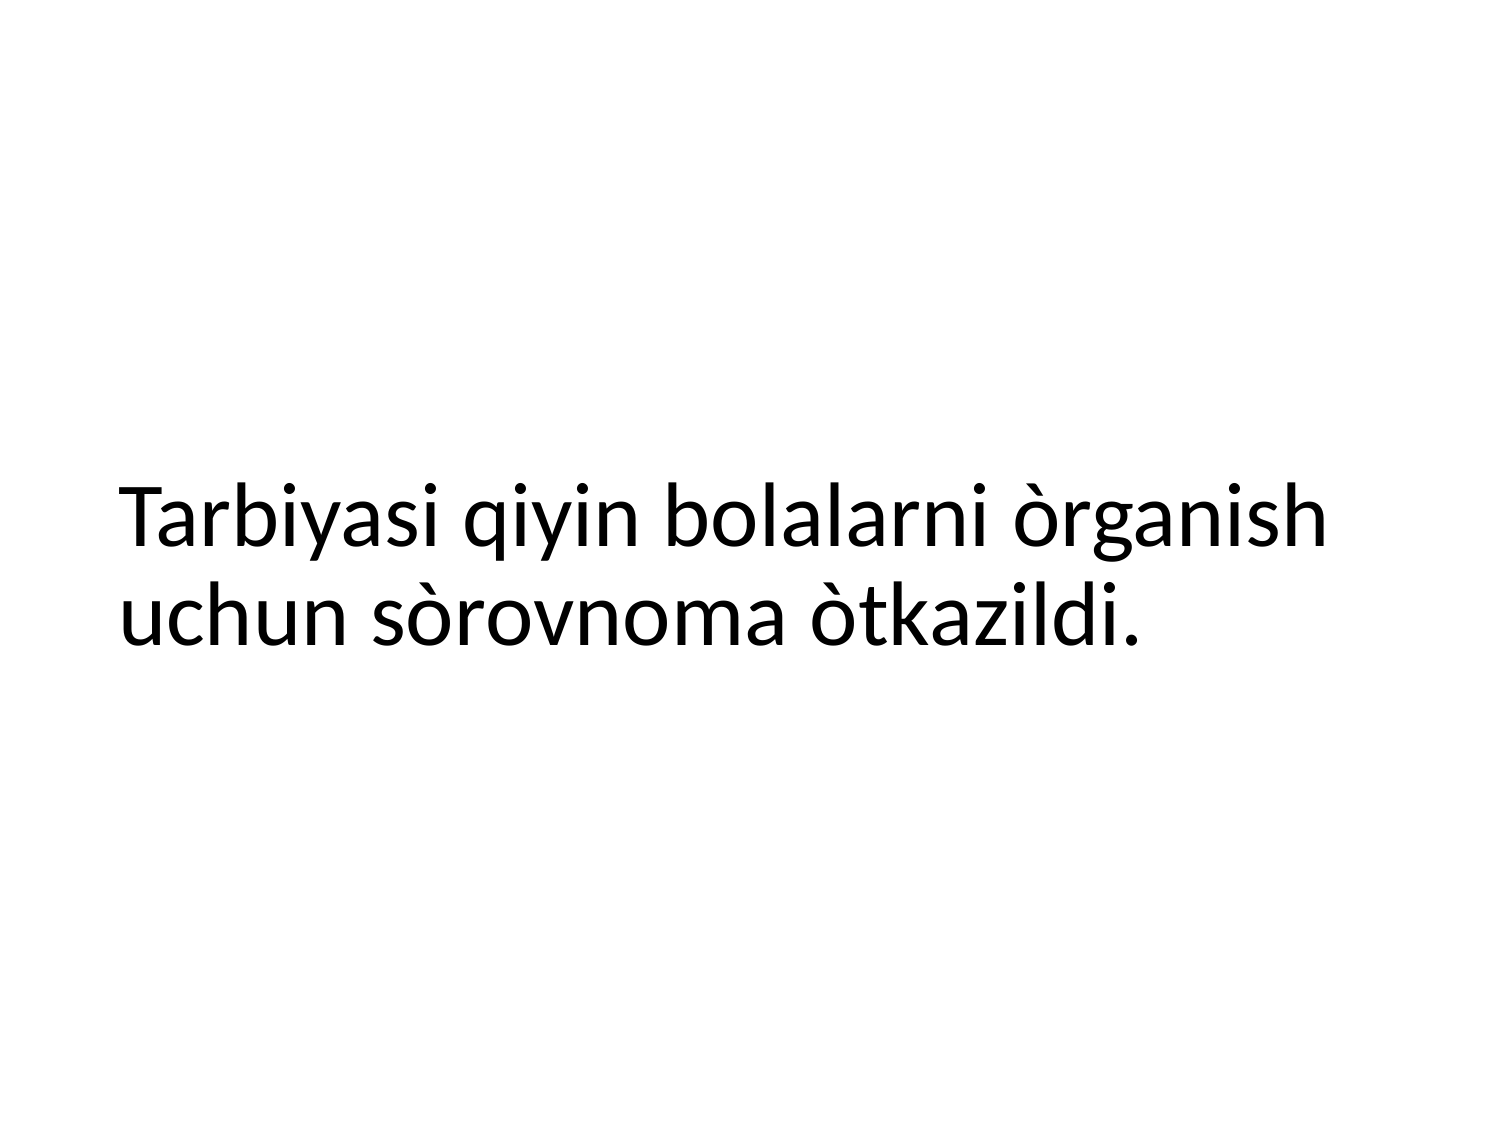

# Tarbiyasi qiyin bolalarni òrganish uchun sòrovnoma òtkazildi.